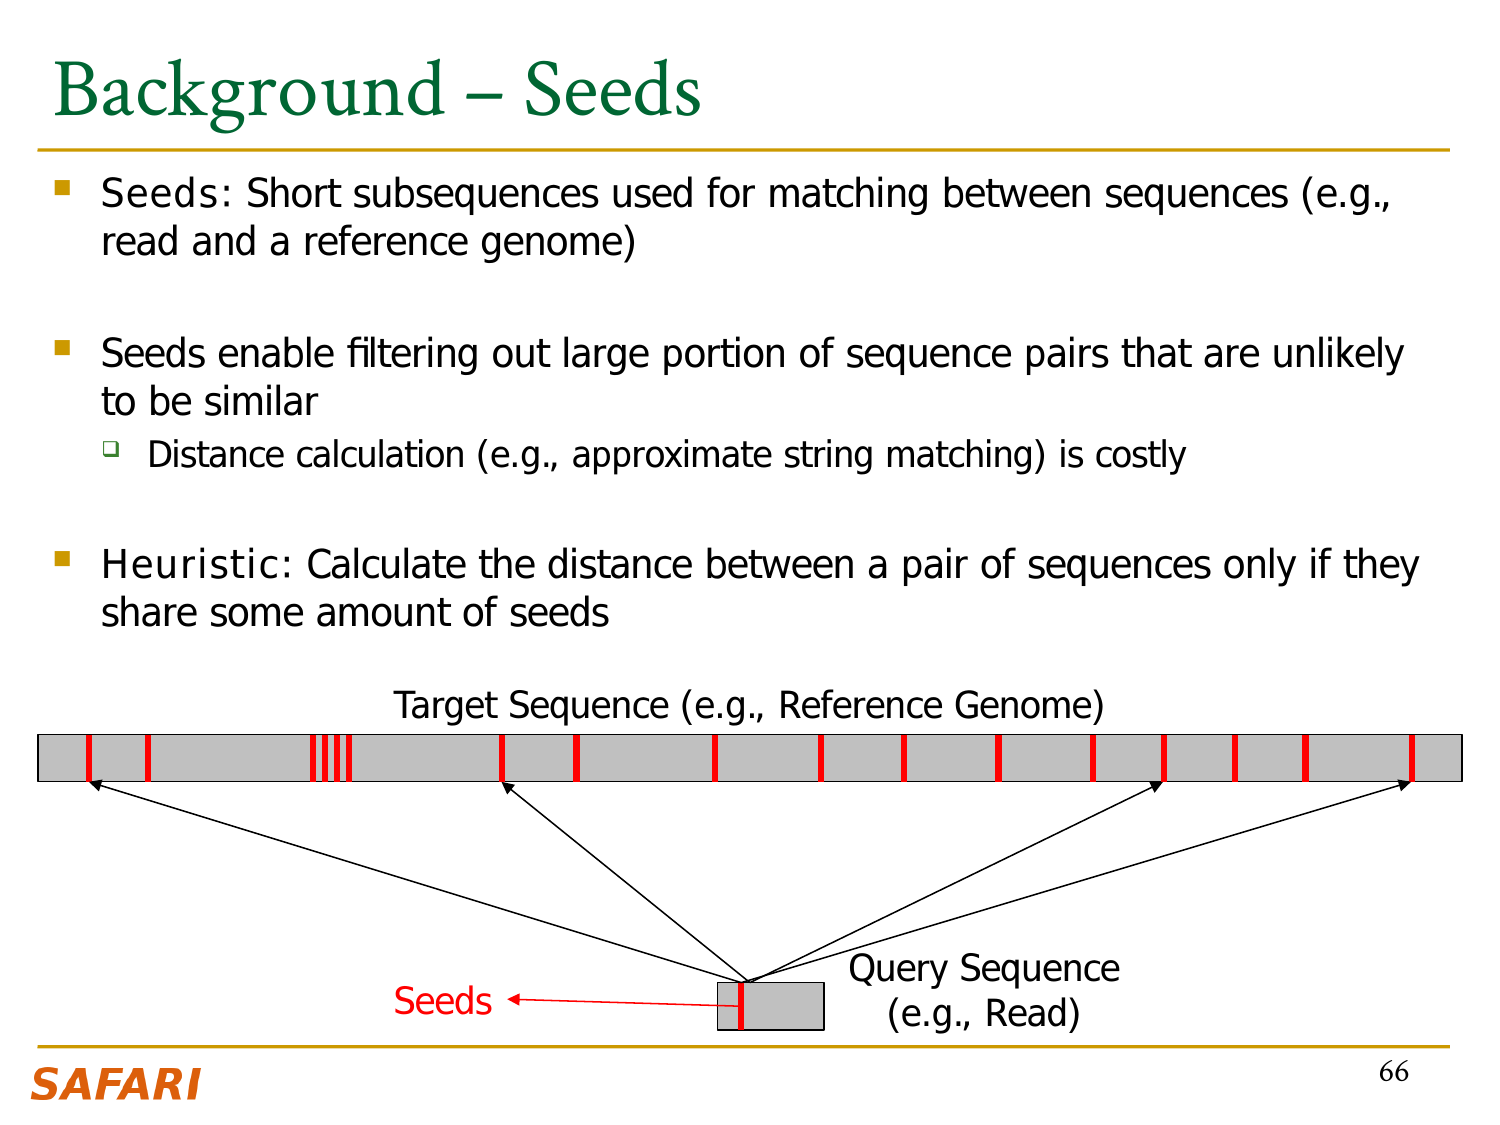

# Background – Seeds
Seeds: Short subsequences used for matching between sequences (e.g., read and a reference genome)

Seeds enable filtering out large portion of sequence pairs that are unlikely to be similar
Distance calculation (e.g., approximate string matching) is costly

Heuristic: Calculate the distance between a pair of sequences only if they share some amount of seeds

Target Sequence (e.g., Reference Genome)

Query Sequence
(e.g., Read)
Seeds

66